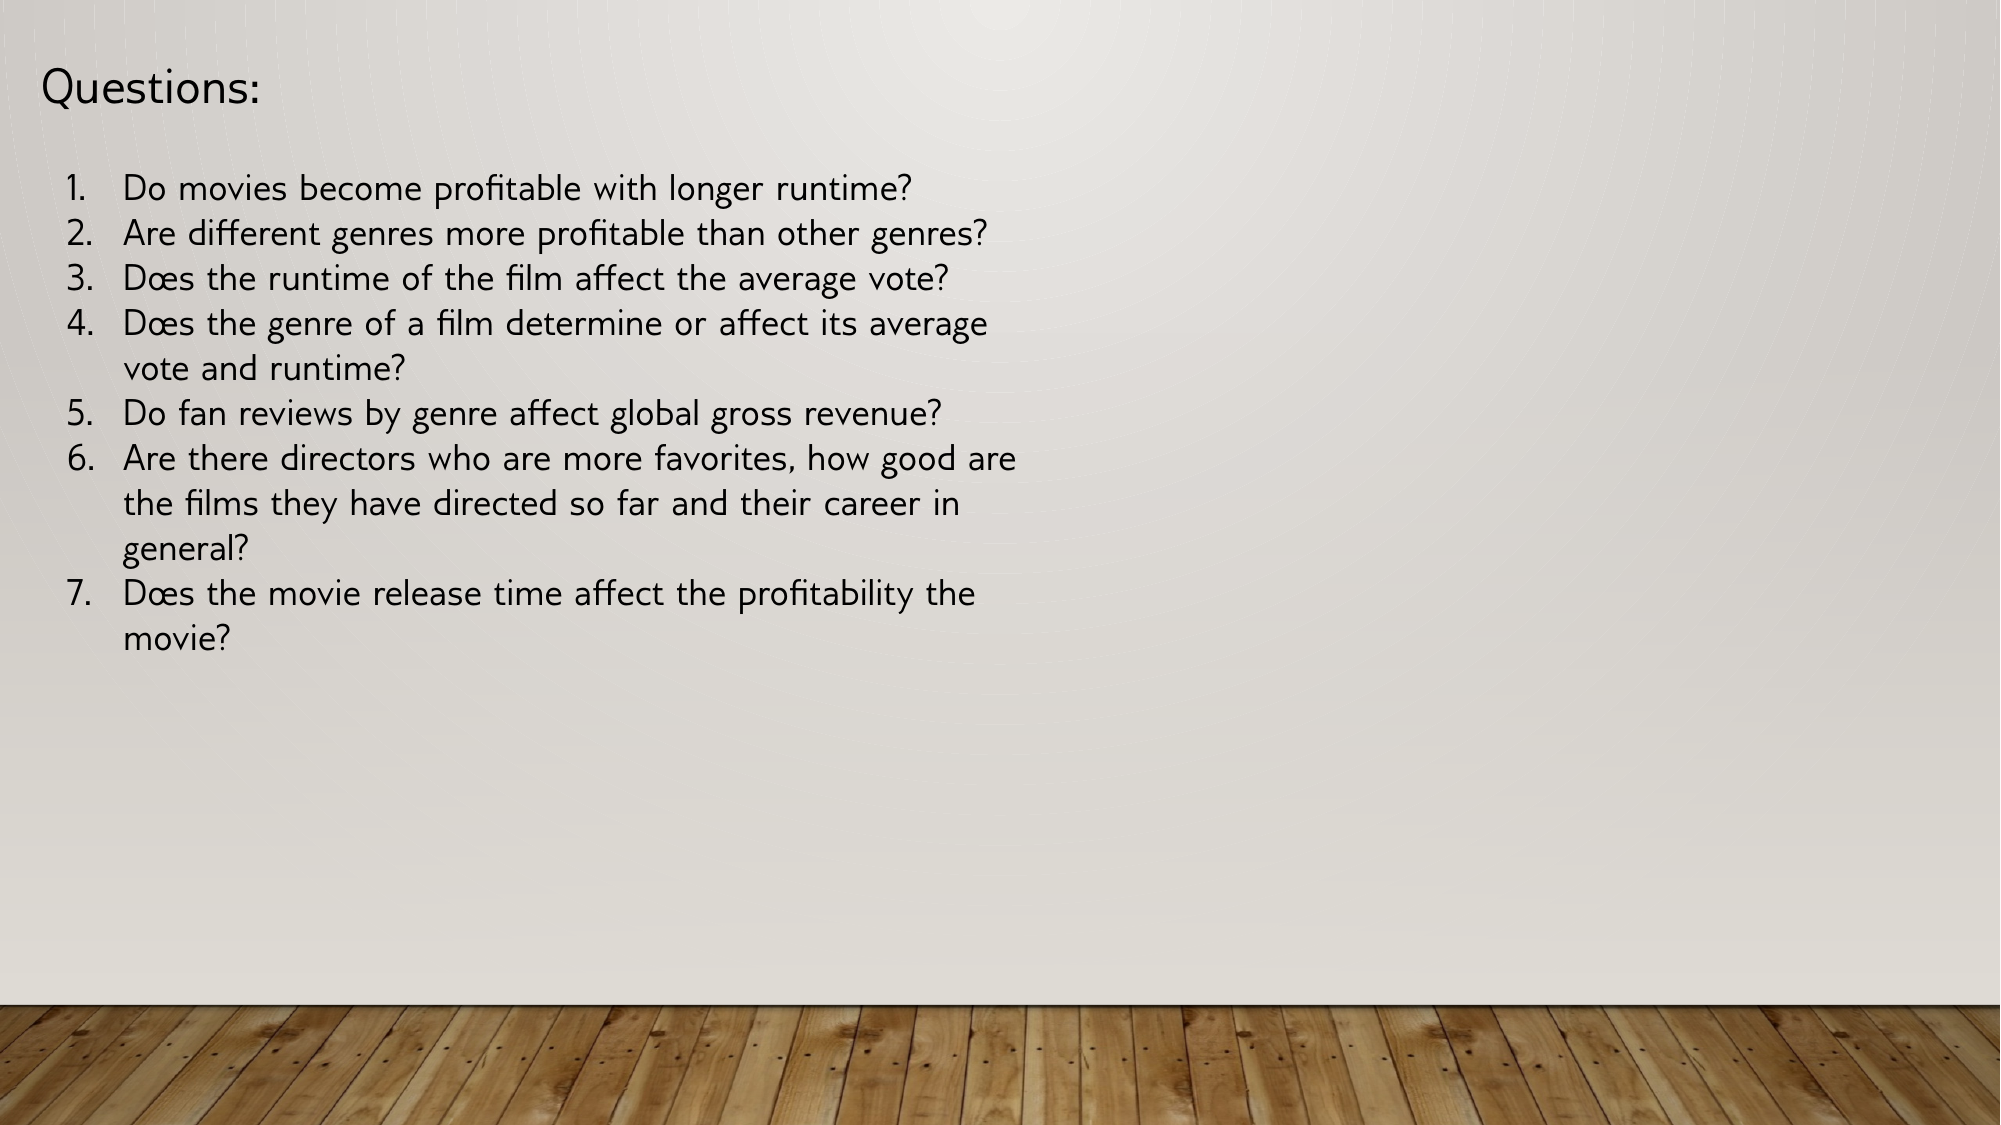

Questions:
Do movies become profitable with longer runtime?
Are different genres more profitable than other genres?
Does the runtime of the film affect the average vote?
Does the genre of a film determine or affect its average vote and runtime?
Do fan reviews by genre affect global gross revenue?
Are there directors who are more favorites, how good are the films they have directed so far and their career in general?
Does the movie release time affect the profitability the movie?